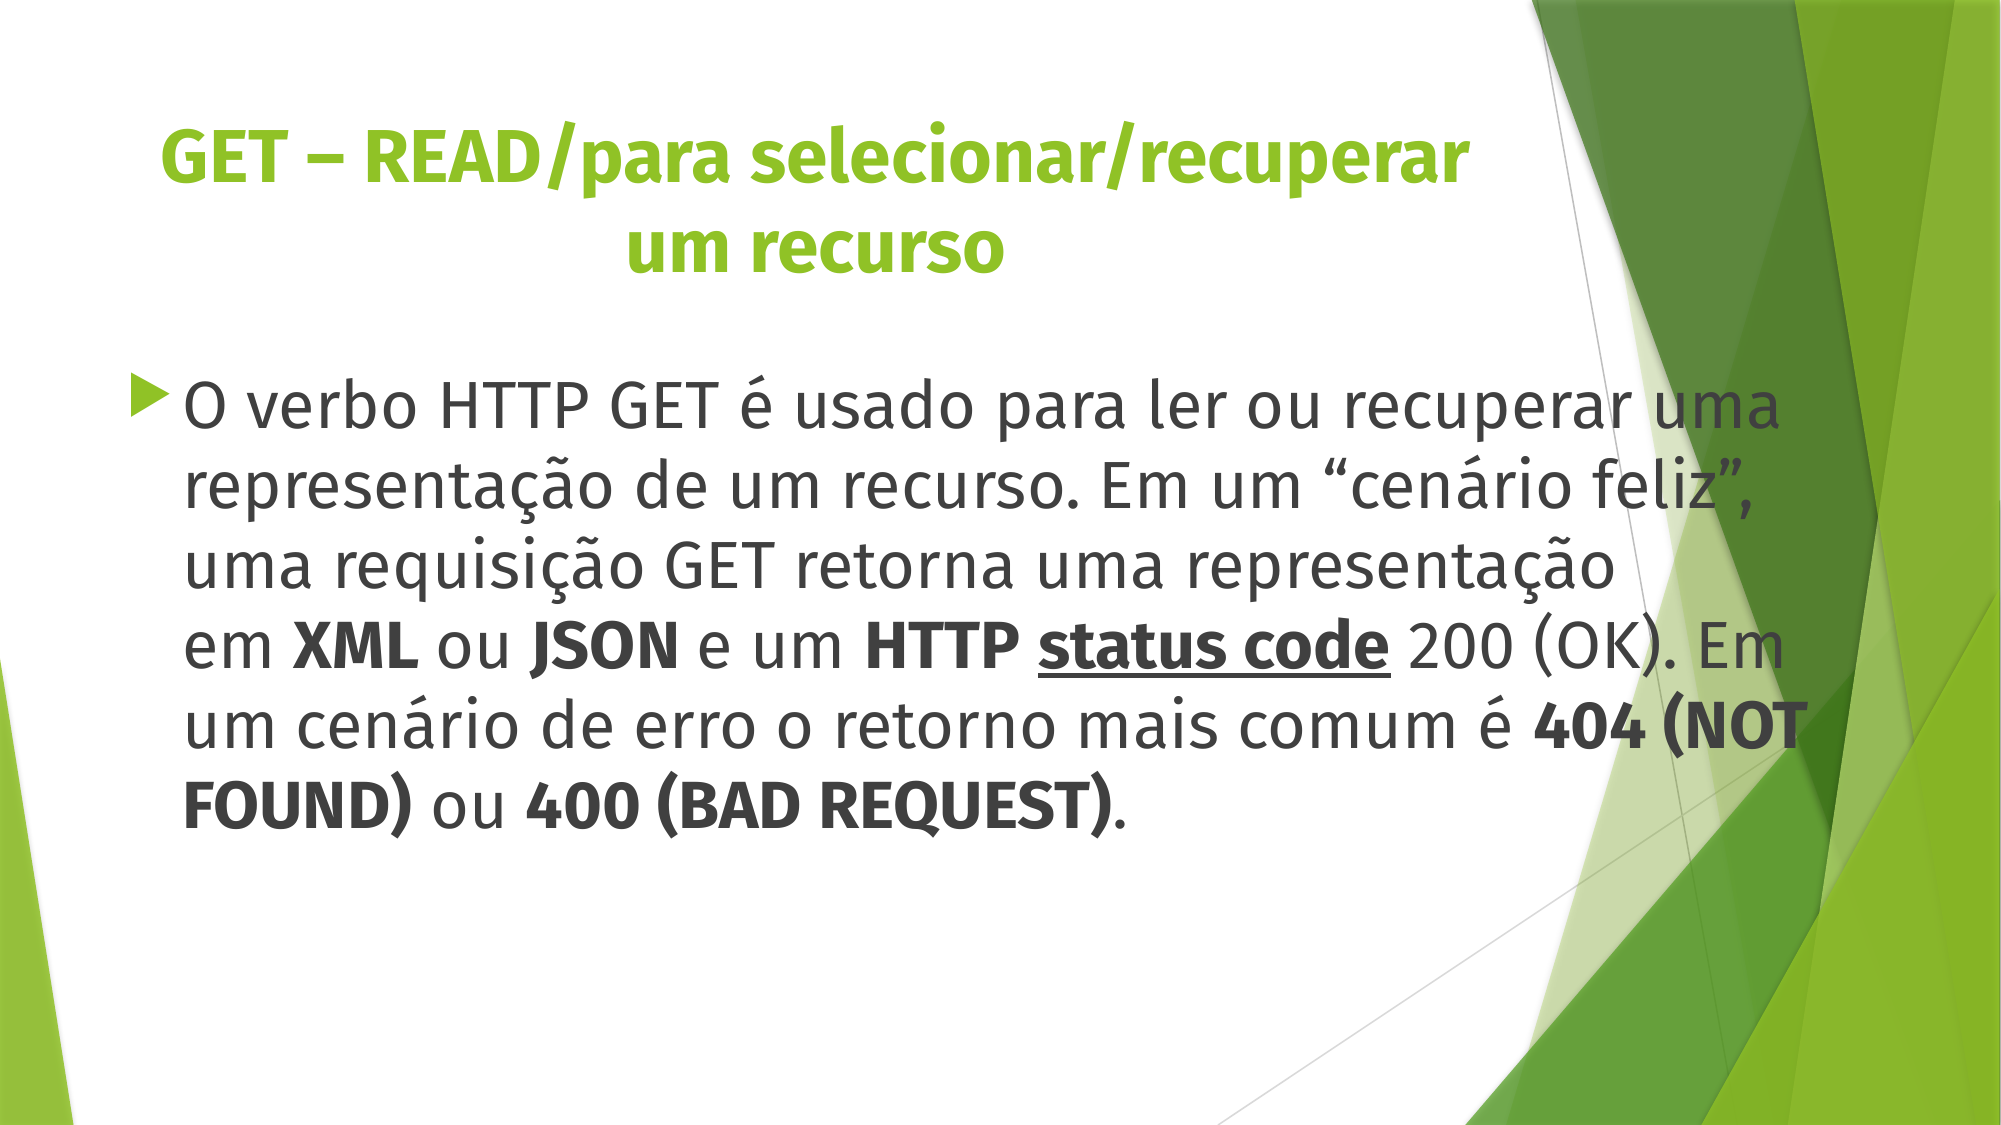

# GET – READ/para selecionar/recuperar um recurso
O verbo HTTP GET é usado para ler ou recuperar uma representação de um recurso. Em um “cenário feliz”, uma requisição GET retorna uma representação em XML ou JSON e um HTTP status code 200 (OK). Em um cenário de erro o retorno mais comum é 404 (NOT FOUND) ou 400 (BAD REQUEST).